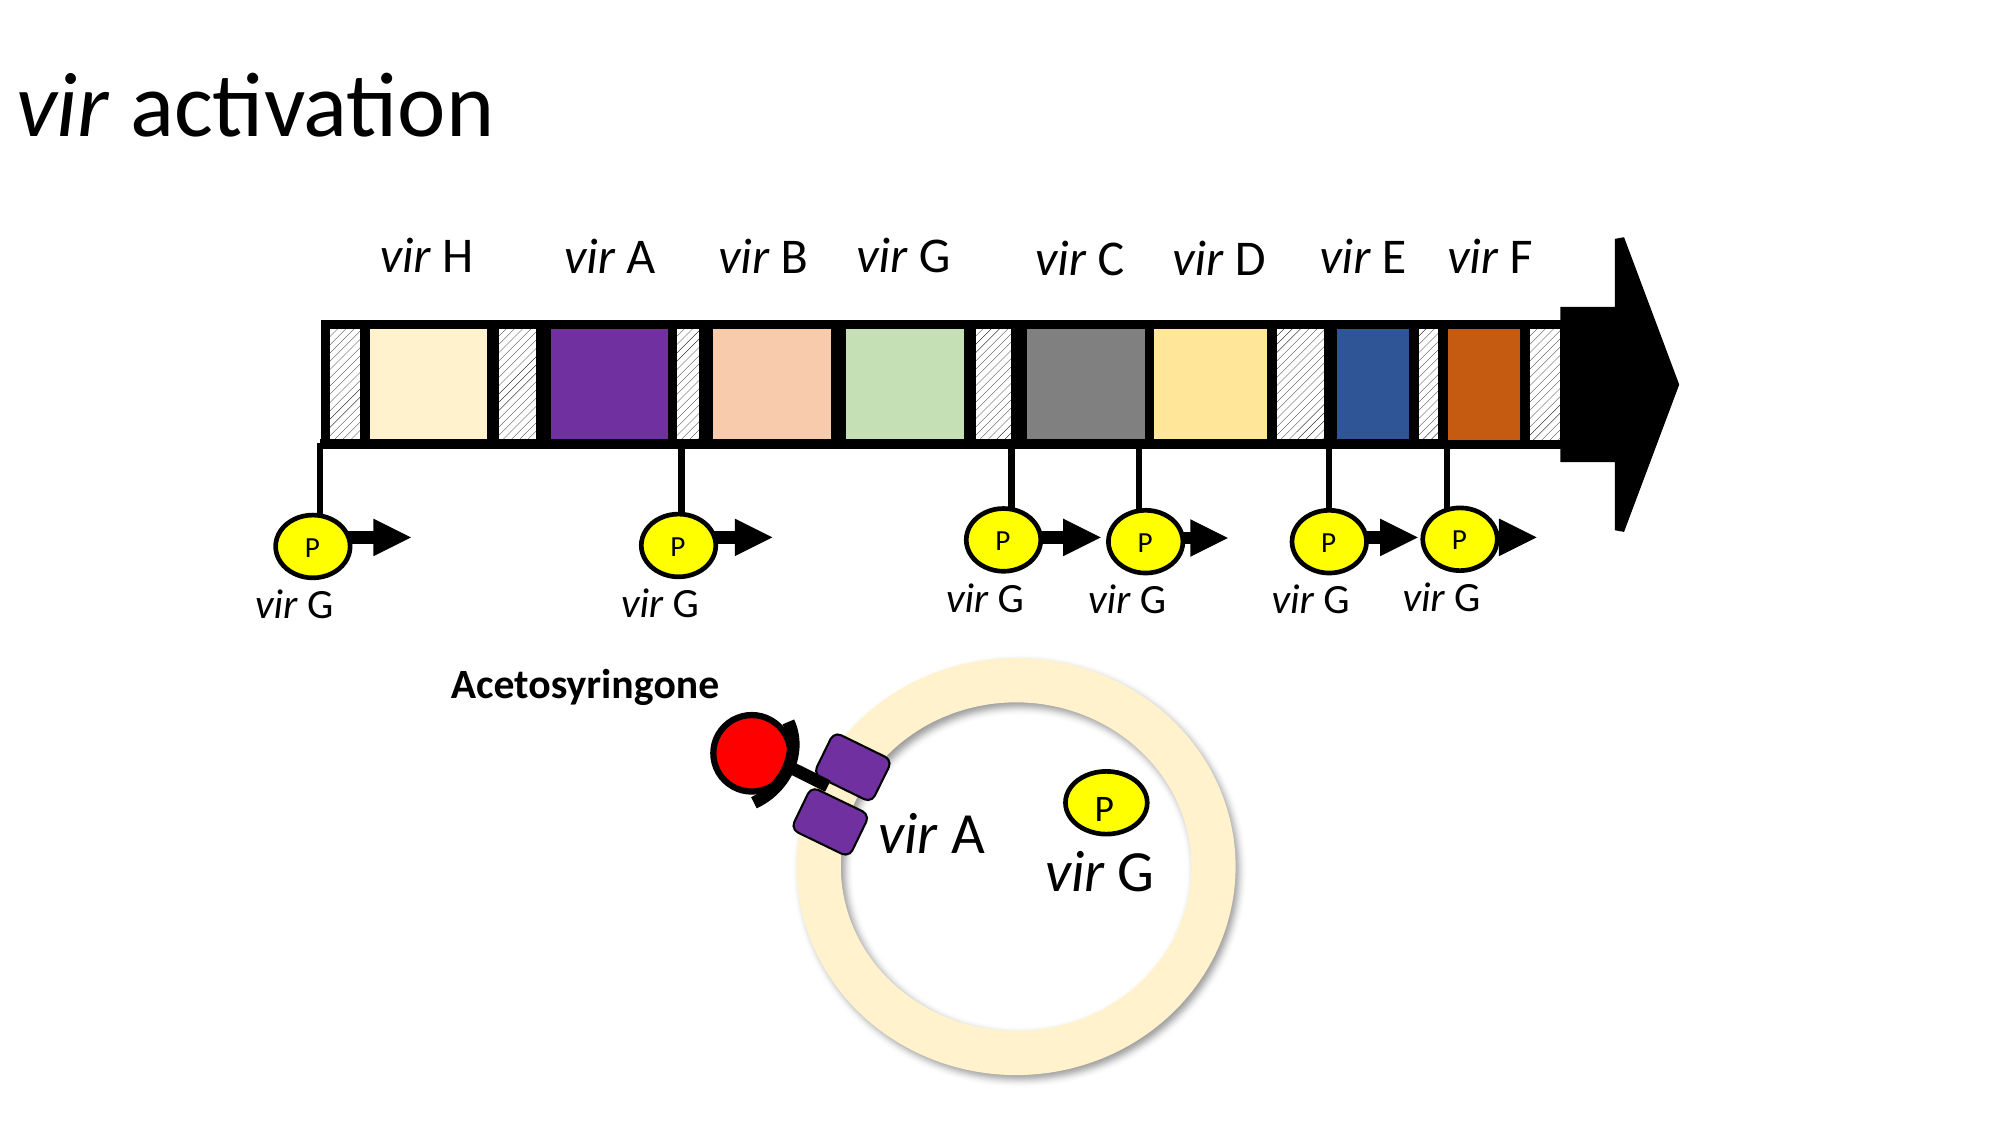

# vir activation
vir H
vir G
vir E
vir F
vir A
vir B
vir D
vir C

P
vir G

P
vir G

P
vir G

P
vir G

P
vir G

P
vir G
Acetosyringone

P
vir G
vir A